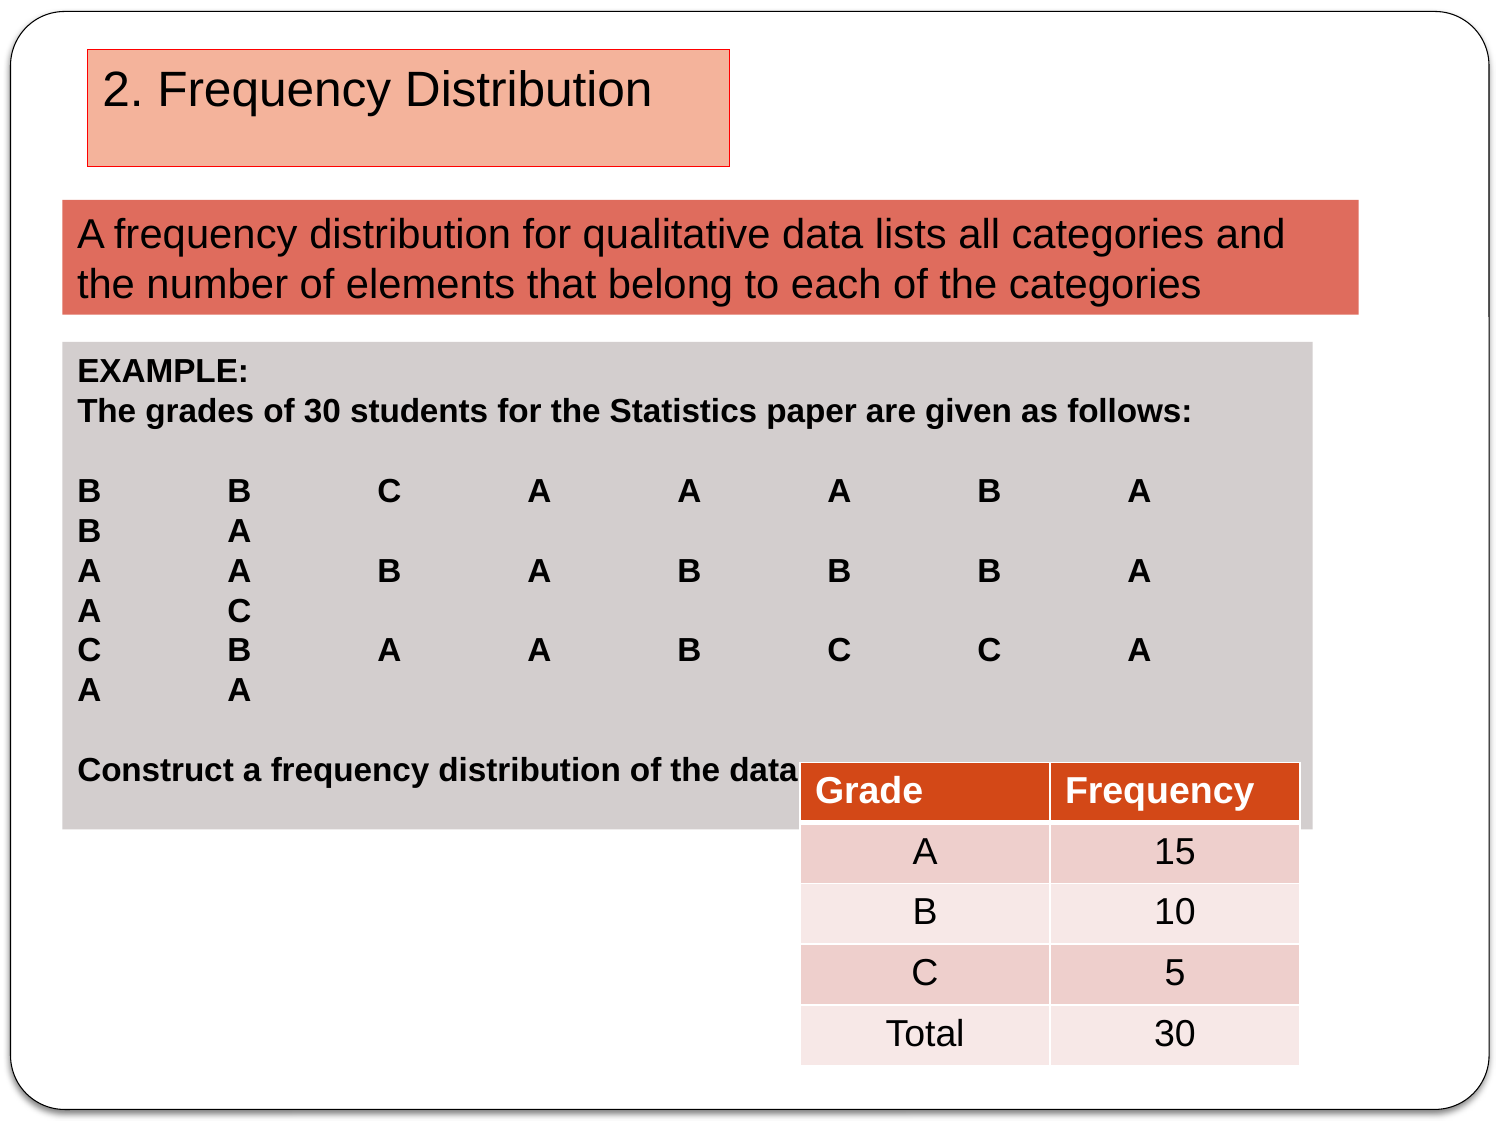

2. Frequency Distribution
A frequency distribution for qualitative data lists all categories and the number of elements that belong to each of the categories
EXAMPLE:
The grades of 30 students for the Statistics paper are given as follows:

B	B	C	A	A	A	B	A	B	A
A	A	B	A	B	B	B	A	A	C
C	B	A	A	B	C	C	A	A	A

Construct a frequency distribution of the data

| Grade | Frequency |
| --- | --- |
| A | 15 |
| B | 10 |
| C | 5 |
| Total | 30 |